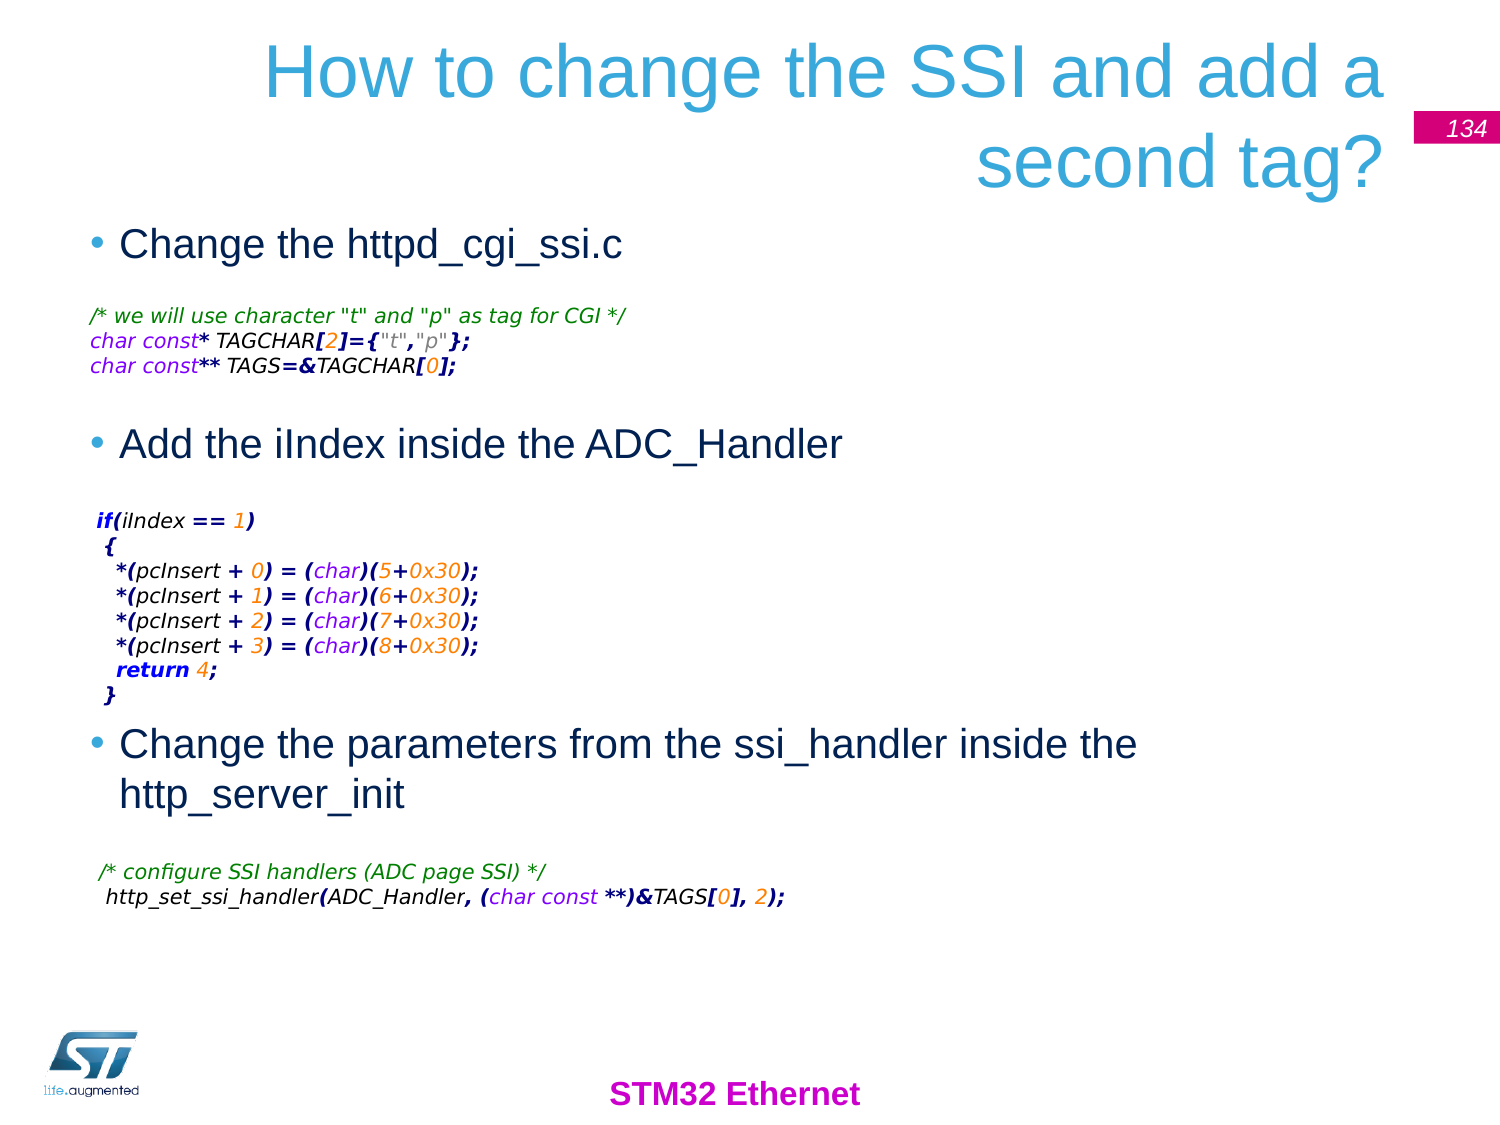

# How to change the SSI and add a second tag?
134
Change the httpd_cgi_ssi.c

Add the iIndex inside the ADC_Handler

Change the parameters from the ssi_handler inside the http_server_init
/* we will use character "t" and "p" as tag for CGI */
char const* TAGCHAR[2]={"t","p"};
char const** TAGS=&TAGCHAR[0];
 if(iIndex == 1)
  {
    *(pcInsert + 0) = (char)(5+0x30);
    *(pcInsert + 1) = (char)(6+0x30);
    *(pcInsert + 2) = (char)(7+0x30);
    *(pcInsert + 3) = (char)(8+0x30);
    return 4;
  }
 /* configure SSI handlers (ADC page SSI) */
  http_set_ssi_handler(ADC_Handler, (char const **)&TAGS[0], 2);